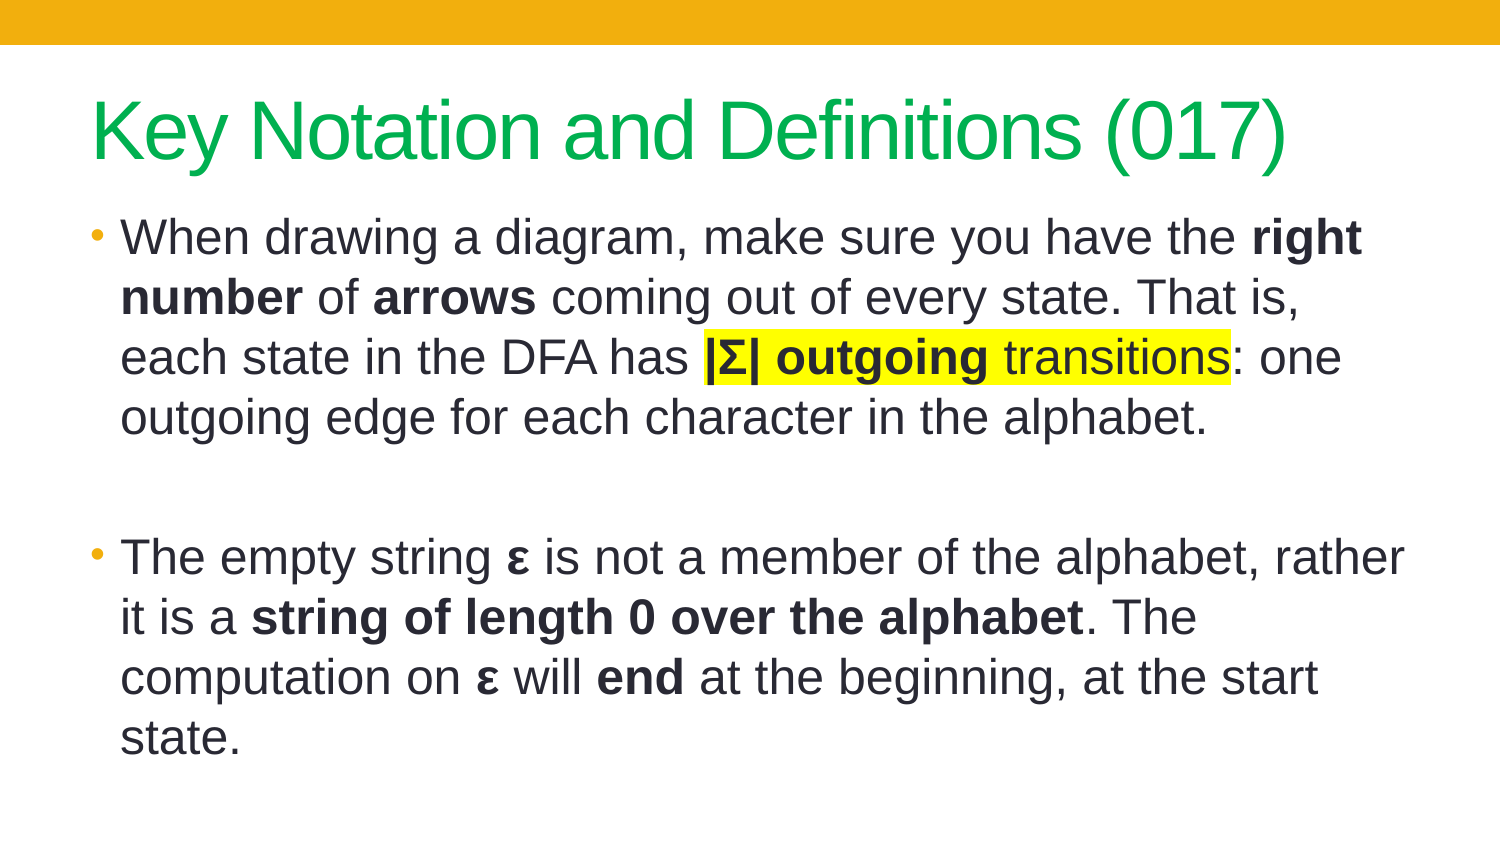

# Key Notation and Definitions (017)
When drawing a diagram, make sure you have the right number of arrows coming out of every state. That is, each state in the DFA has |Σ| outgoing transitions: one outgoing edge for each character in the alphabet.

The empty string ε is not a member of the alphabet, rather it is a string of length 0 over the alphabet. The computation on ε will end at the beginning, at the start state.